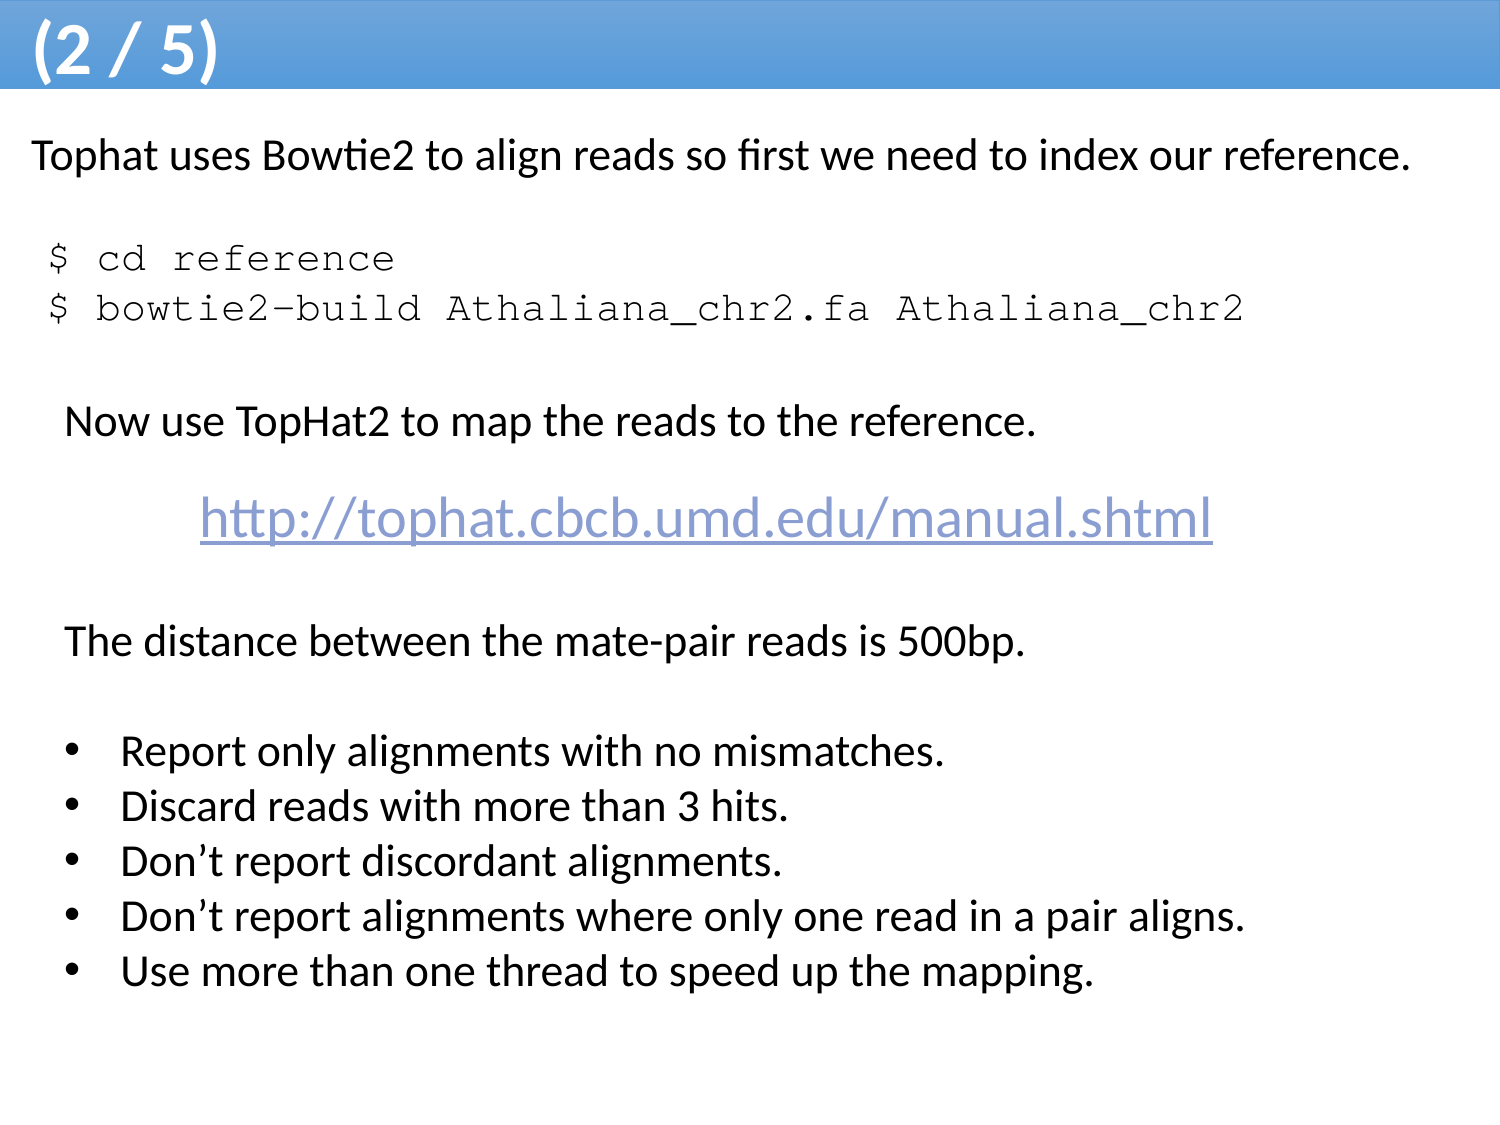

(2 / 5)
Tophat uses Bowtie2 to align reads so first we need to index our reference.

$ cd reference
$ bowtie2-build Athaliana_chr2.fa Athaliana_chr2
Now use TopHat2 to map the reads to the reference.

The distance between the mate-pair reads is 500bp.

Report only alignments with no mismatches.
Discard reads with more than 3 hits.
Don’t report discordant alignments.
Don’t report alignments where only one read in a pair aligns.
Use more than one thread to speed up the mapping.
http://tophat.cbcb.umd.edu/manual.shtml